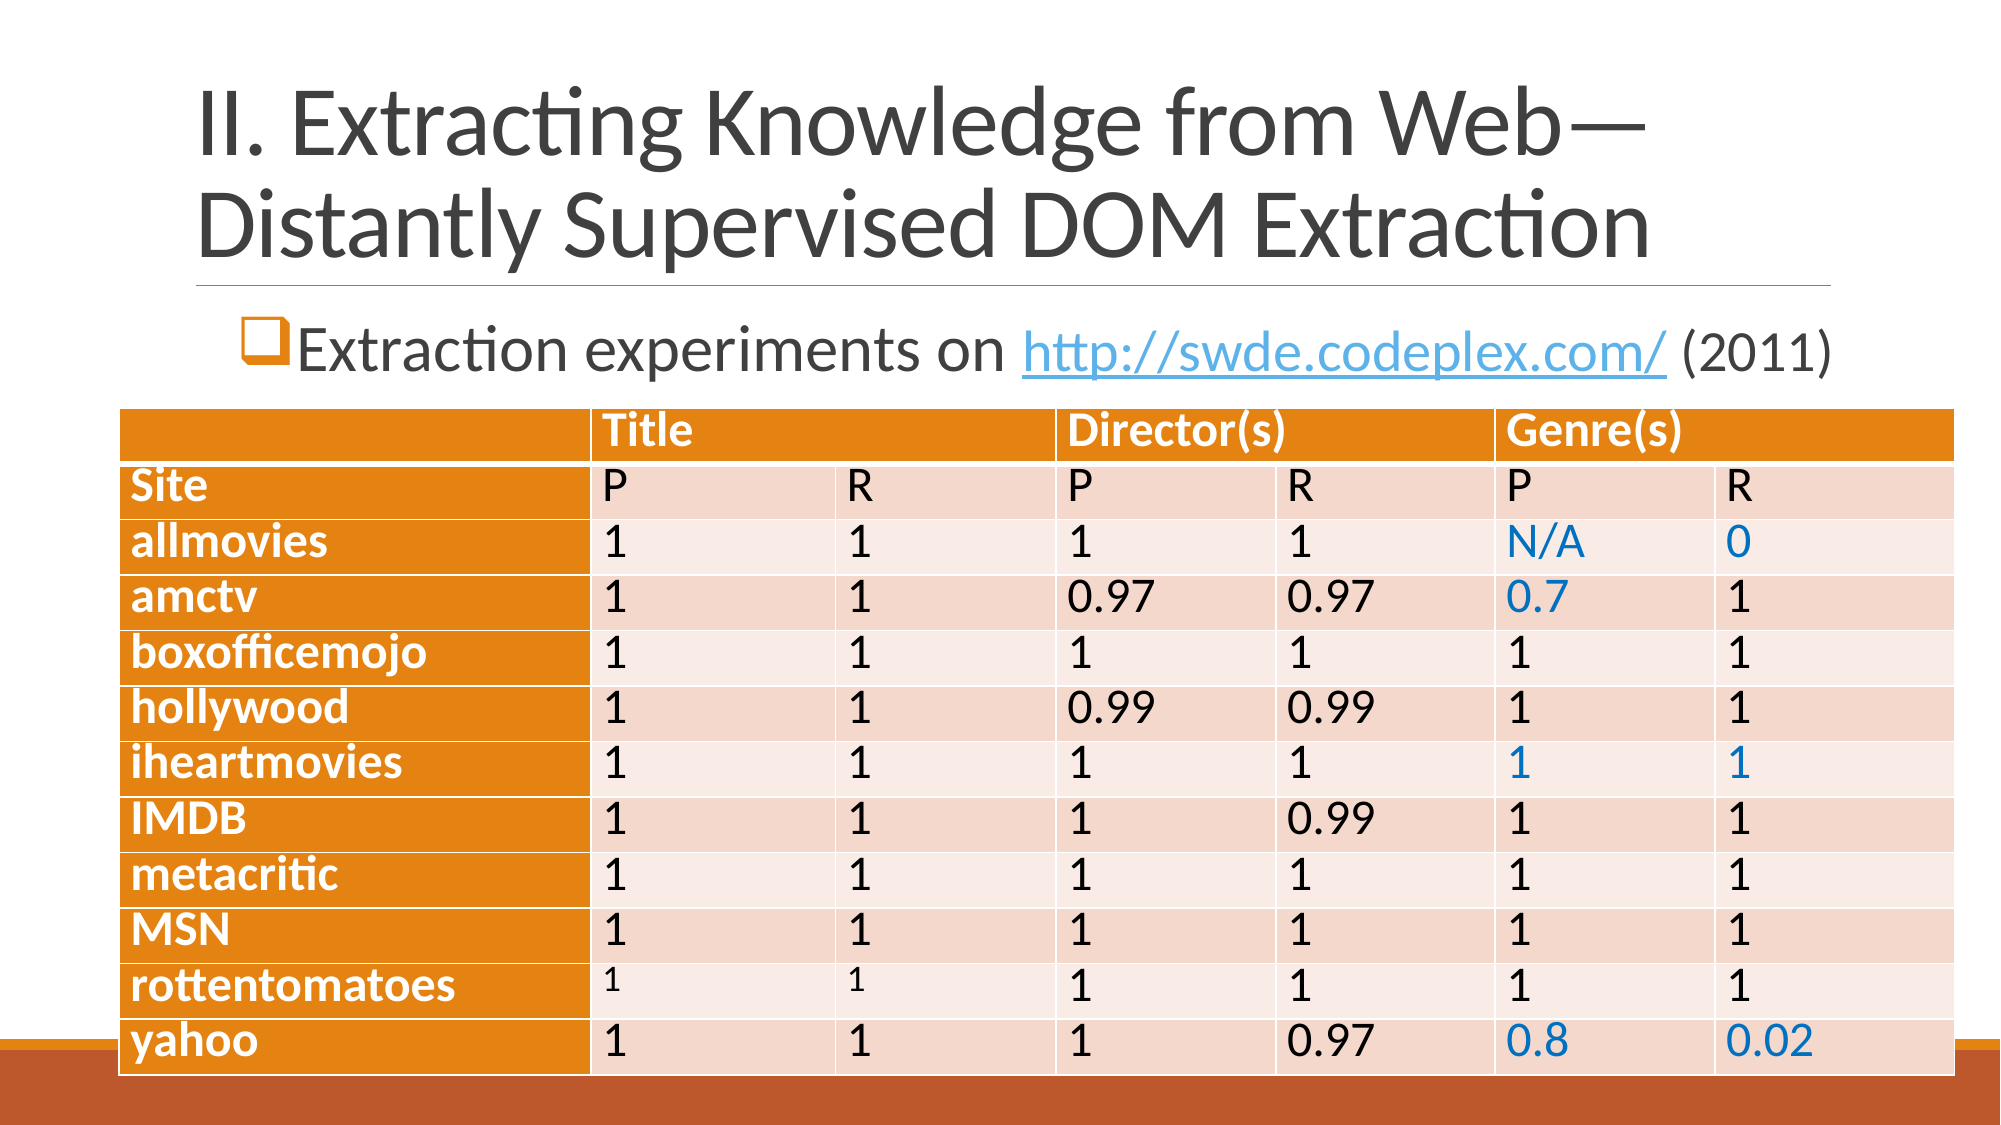

# II. Extracting Knowledge from Web—Distantly Supervised DOM Extraction
Extraction experiments on http://swde.codeplex.com/ (2011)

|  | Title |  | Director(s) |  | Genre(s) |  |
| --- | --- | --- | --- | --- | --- | --- |
| Site | P | R | P | R | P | R |
| allmovies | 1 | 1 | 1 | 1 | N/A | 0 |
| amctv | 1 | 1 | 0.97 | 0.97 | 0.7 | 1 |
| boxofficemojo | 1 | 1 | 1 | 1 | 1 | 1 |
| hollywood | 1 | 1 | 0.99 | 0.99 | 1 | 1 |
| iheartmovies | 1 | 1 | 1 | 1 | 1 | 1 |
| IMDB | 1 | 1 | 1 | 0.99 | 1 | 1 |
| metacritic | 1 | 1 | 1 | 1 | 1 | 1 |
| MSN | 1 | 1 | 1 | 1 | 1 | 1 |
| rottentomatoes | 1 | 1 | 1 | 1 | 1 | 1 |
| yahoo | 1 | 1 | 1 | 0.97 | 0.8 | 0.02 |